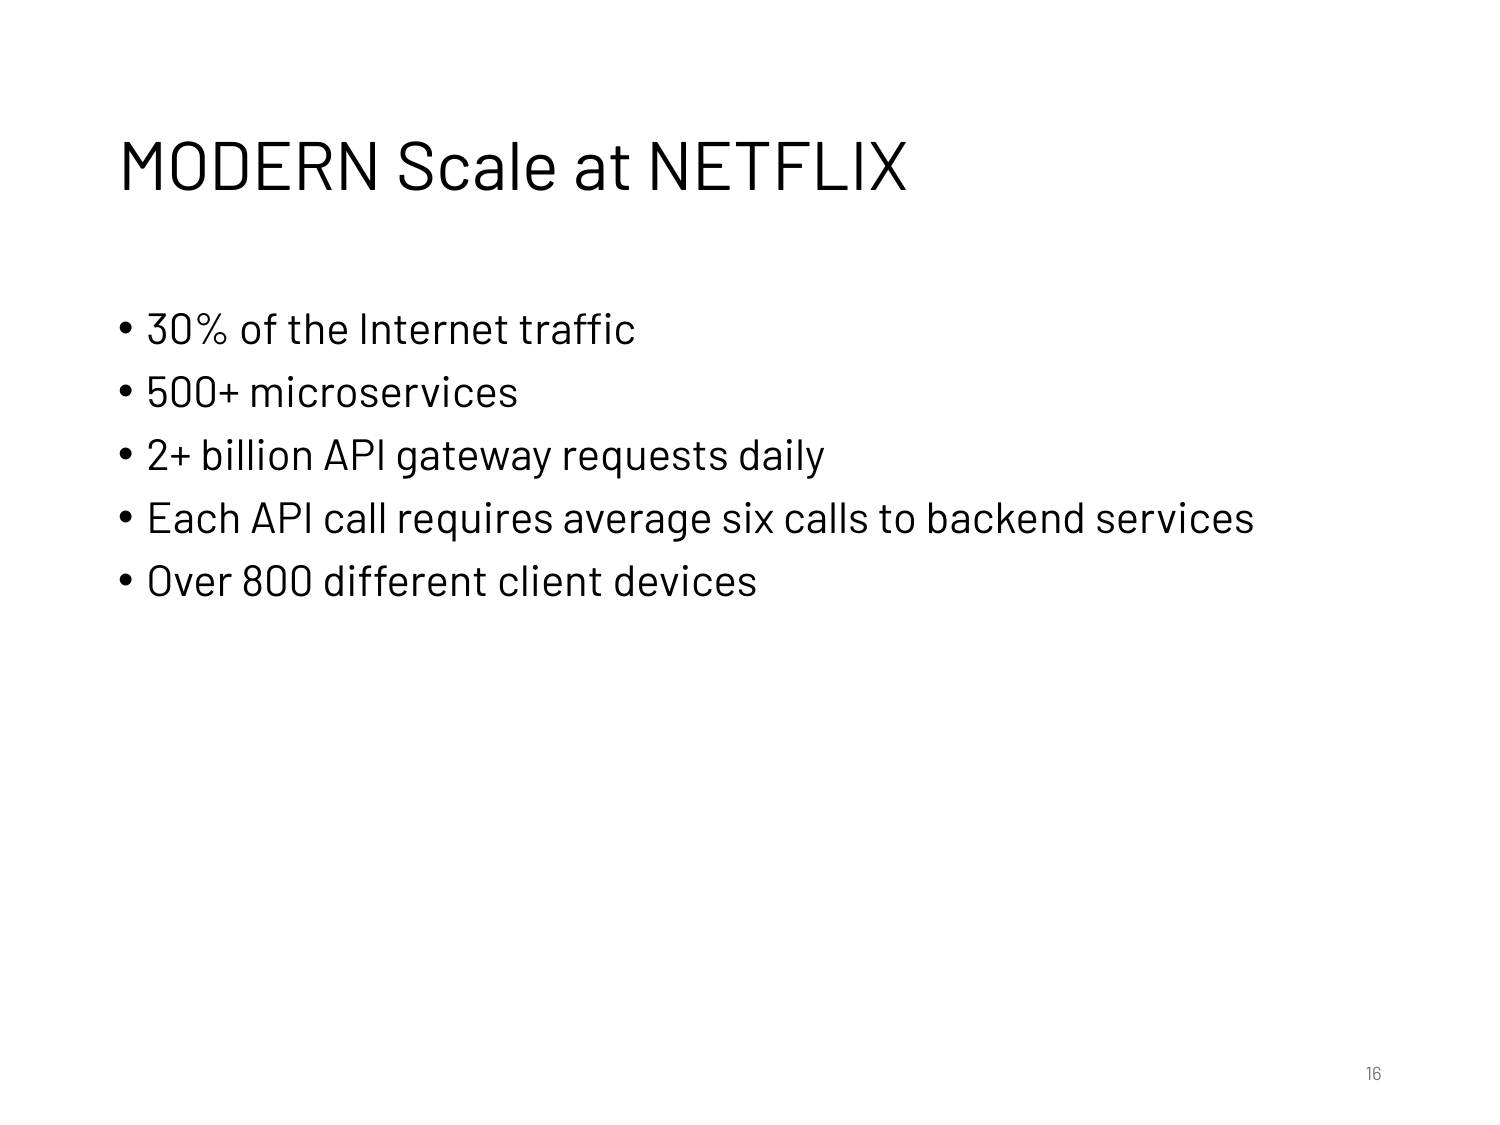

# MODERN Scale at NETFLIX
30% of the Internet traffic
500+ microservices
2+ billion API gateway requests daily
Each API call requires average six calls to backend services
Over 800 different client devices

16